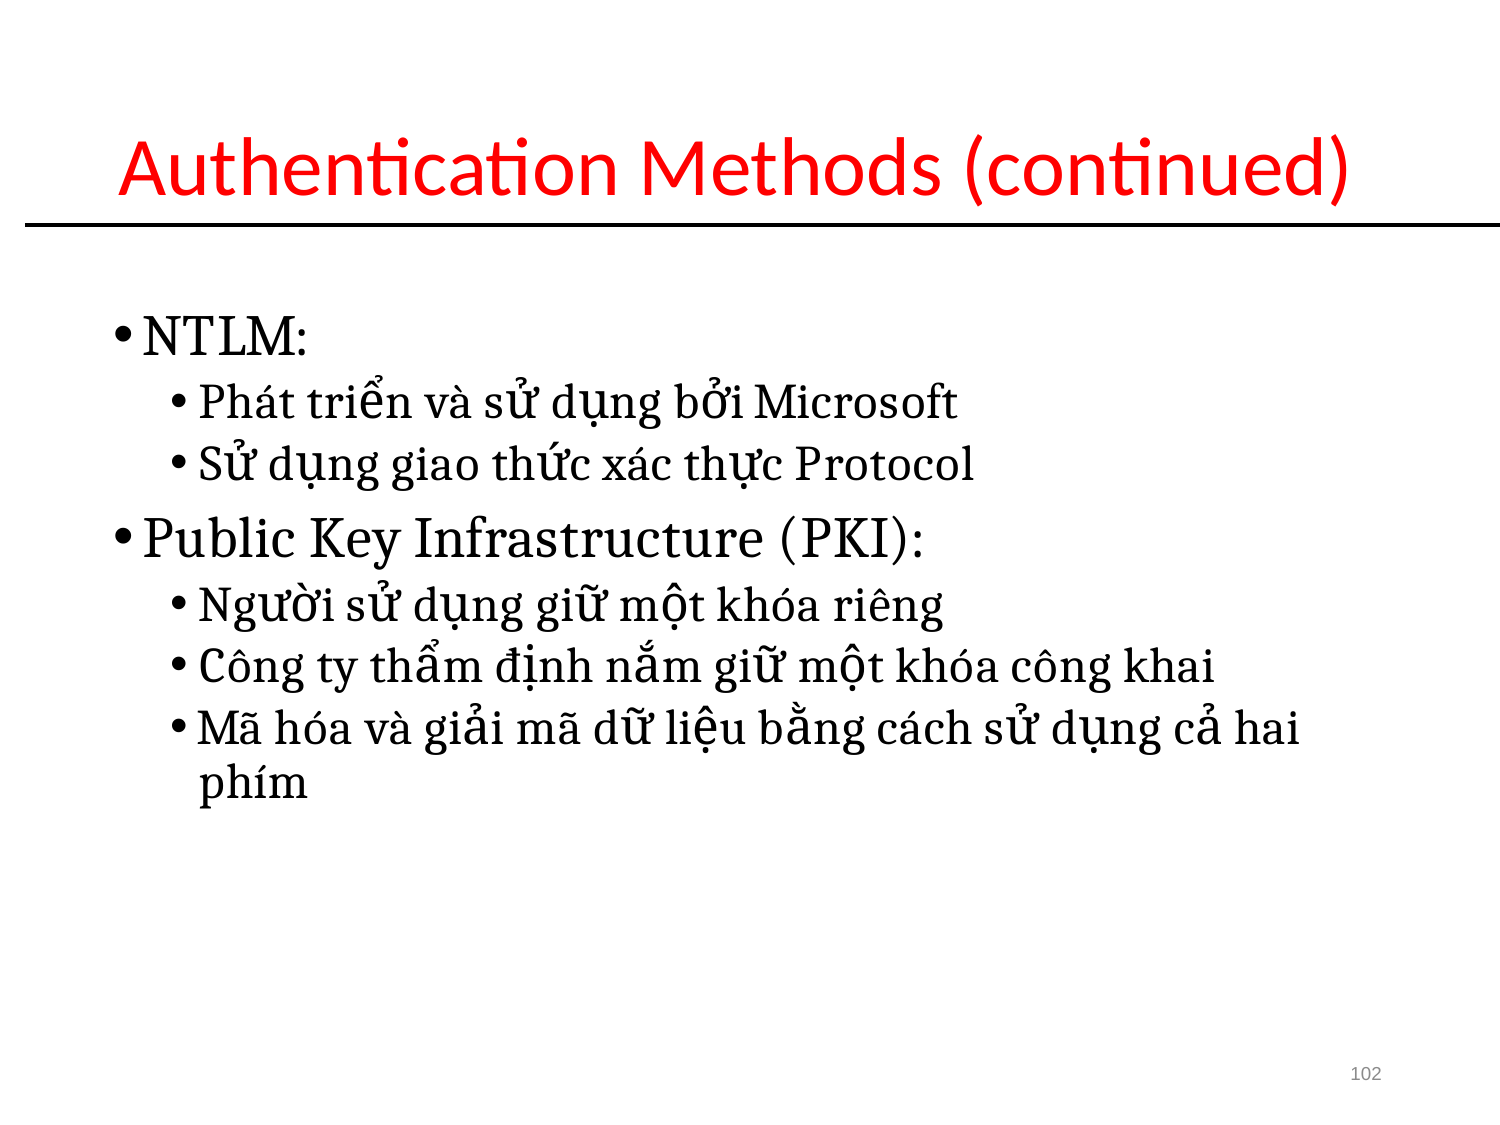

# Authentication Methods (continued)
NTLM:
Phát triển và sử dụng bởi Microsoft
Sử dụng giao thức xác thực Protocol
Public Key Infrastructure (PKI):
Người sử dụng giữ một khóa riêng
Công ty thẩm định nắm giữ một khóa công khai
Mã hóa và giải mã dữ liệu bằng cách sử dụng cả hai phím
102